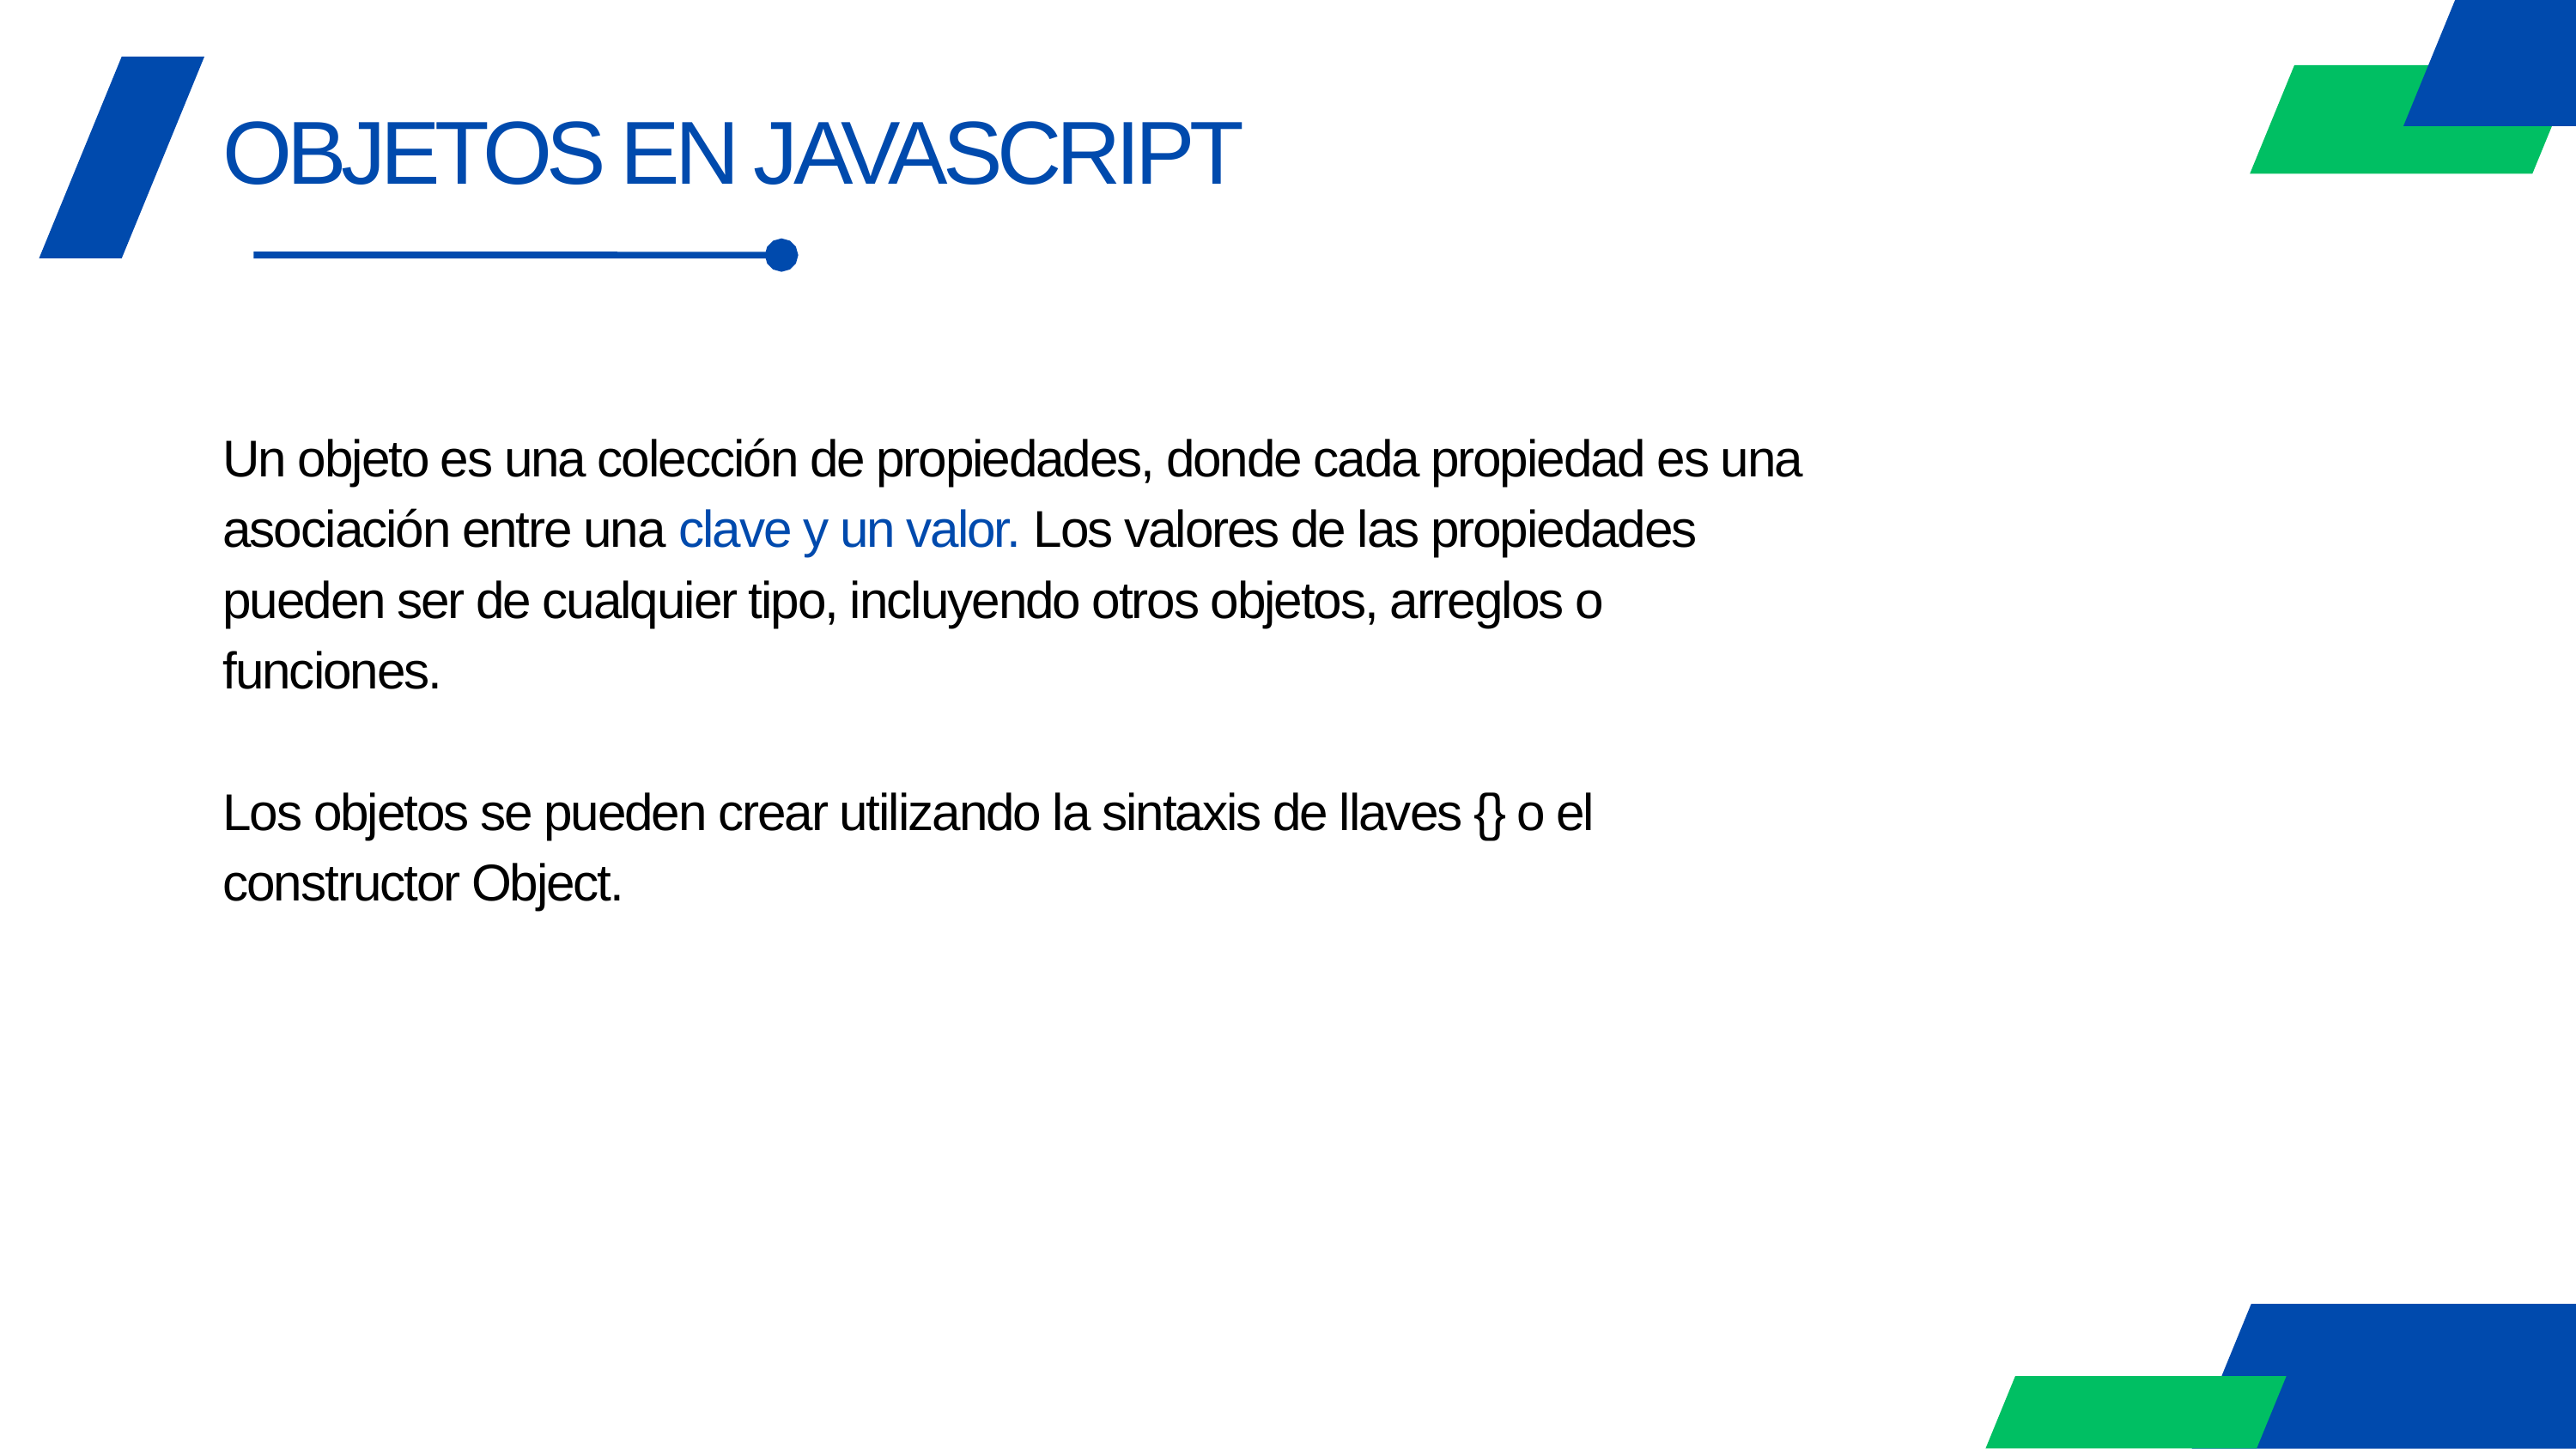

OBJETOS EN JAVASCRIPT

Un objeto es una colección de propiedades, donde cada propiedad es una asociación entre una clave y un valor. Los valores de las propiedades pueden ser de cualquier tipo, incluyendo otros objetos, arreglos o funciones.

Los objetos se pueden crear utilizando la sintaxis de llaves {} o el constructor Object.